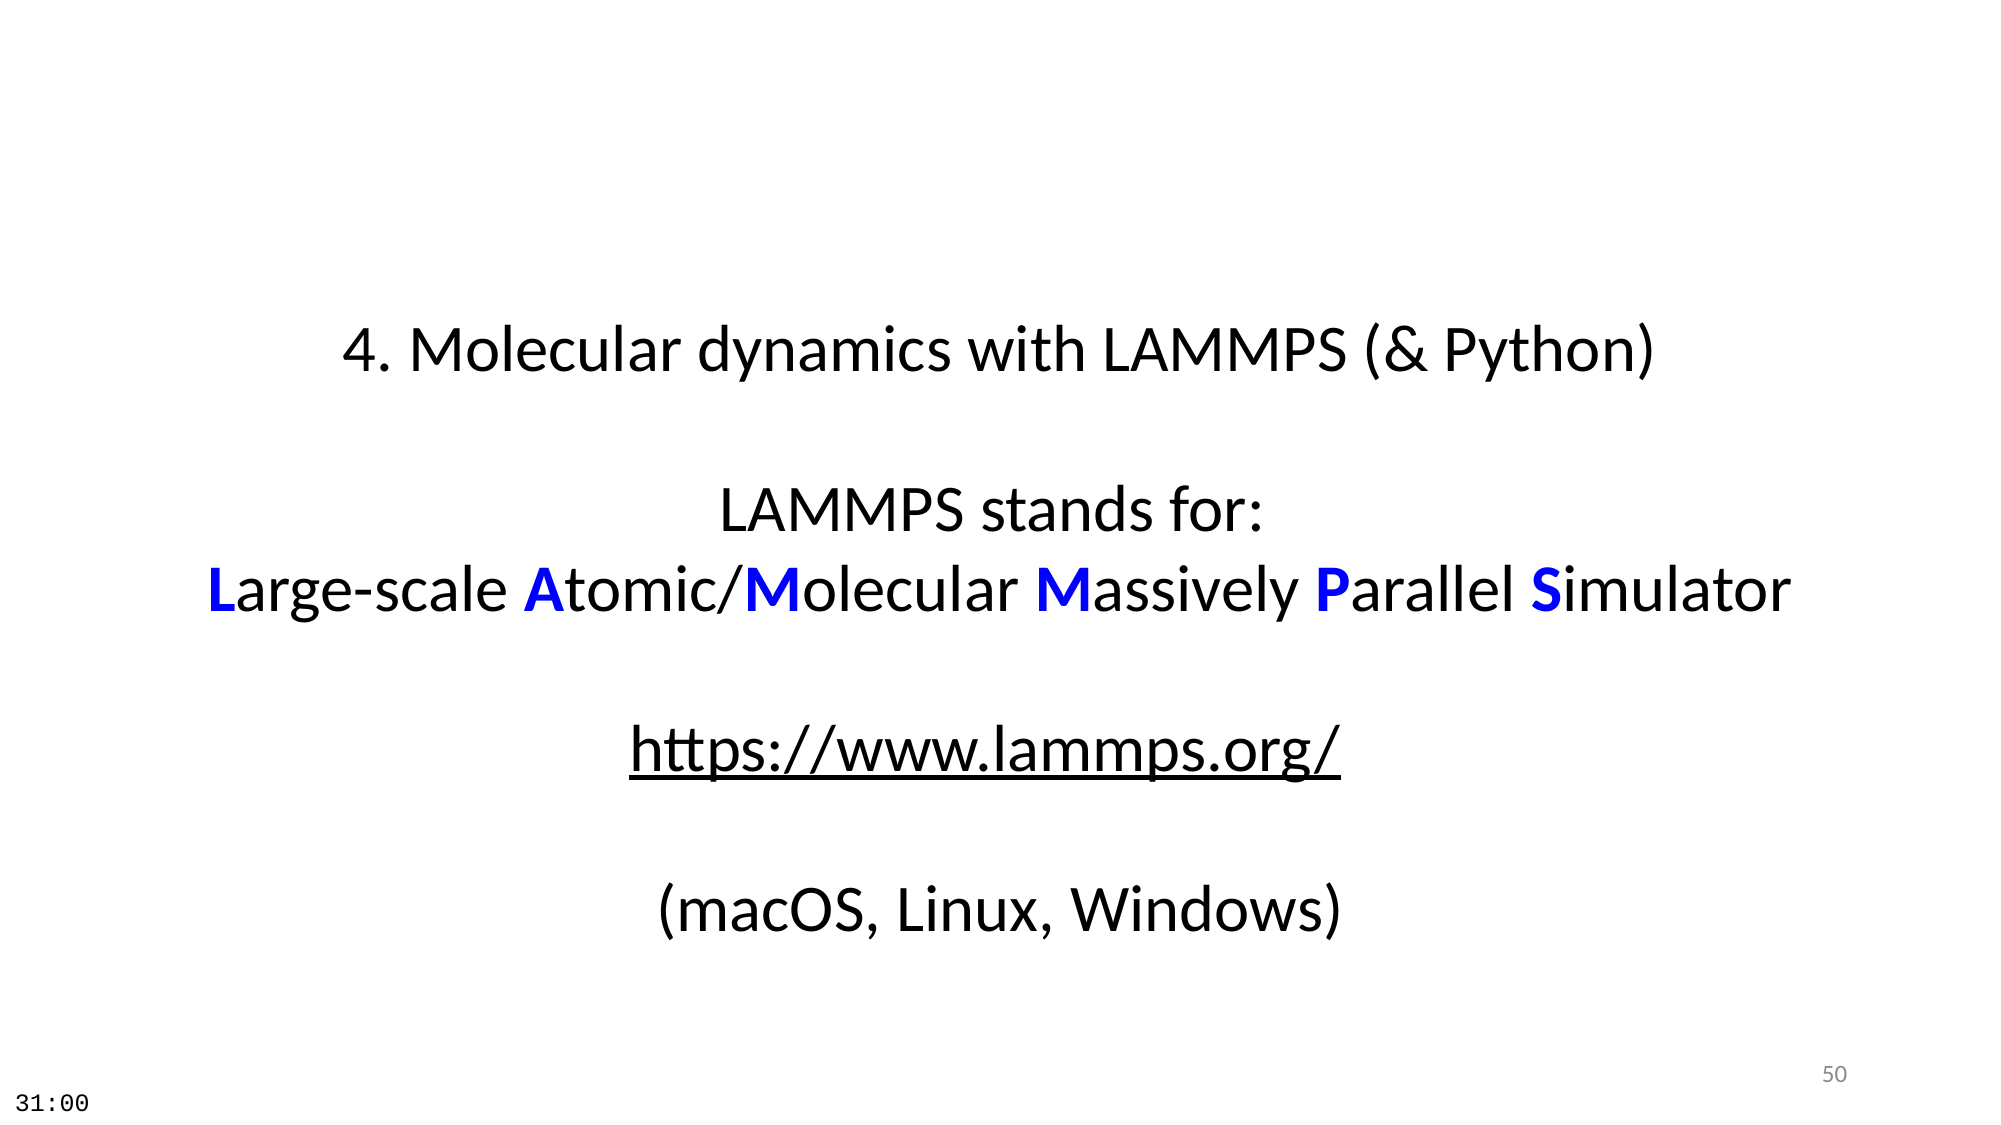

4. Molecular dynamics with LAMMPS (& Python)

LAMMPS stands for:
Large-scale Atomic/Molecular Massively Parallel Simulator

https://www.lammps.org/

(macOS, Linux, Windows)
50
31:00